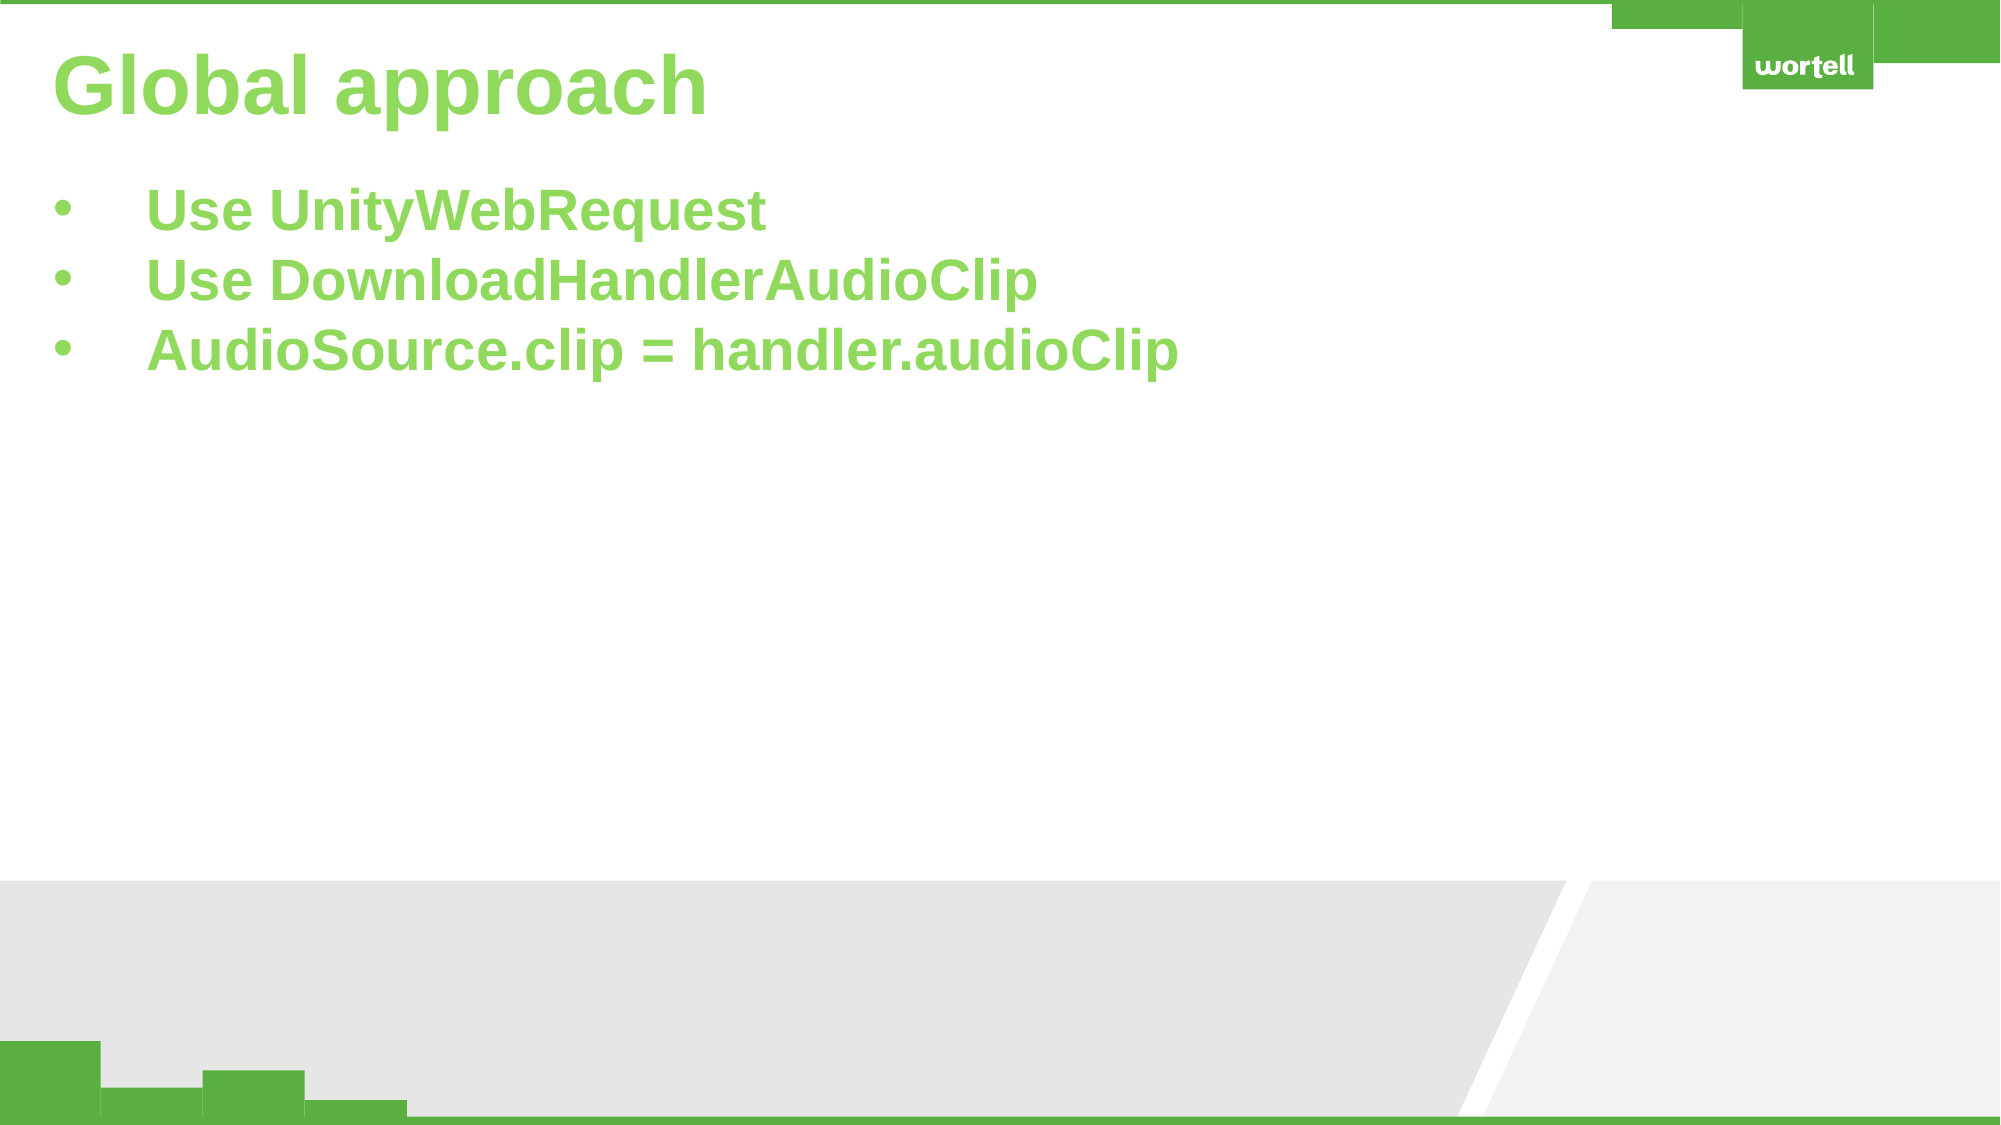

Global approach

Use UnityWebRequest
Use DownloadHandlerAudioClip
AudioSource.clip = handler.audioClip